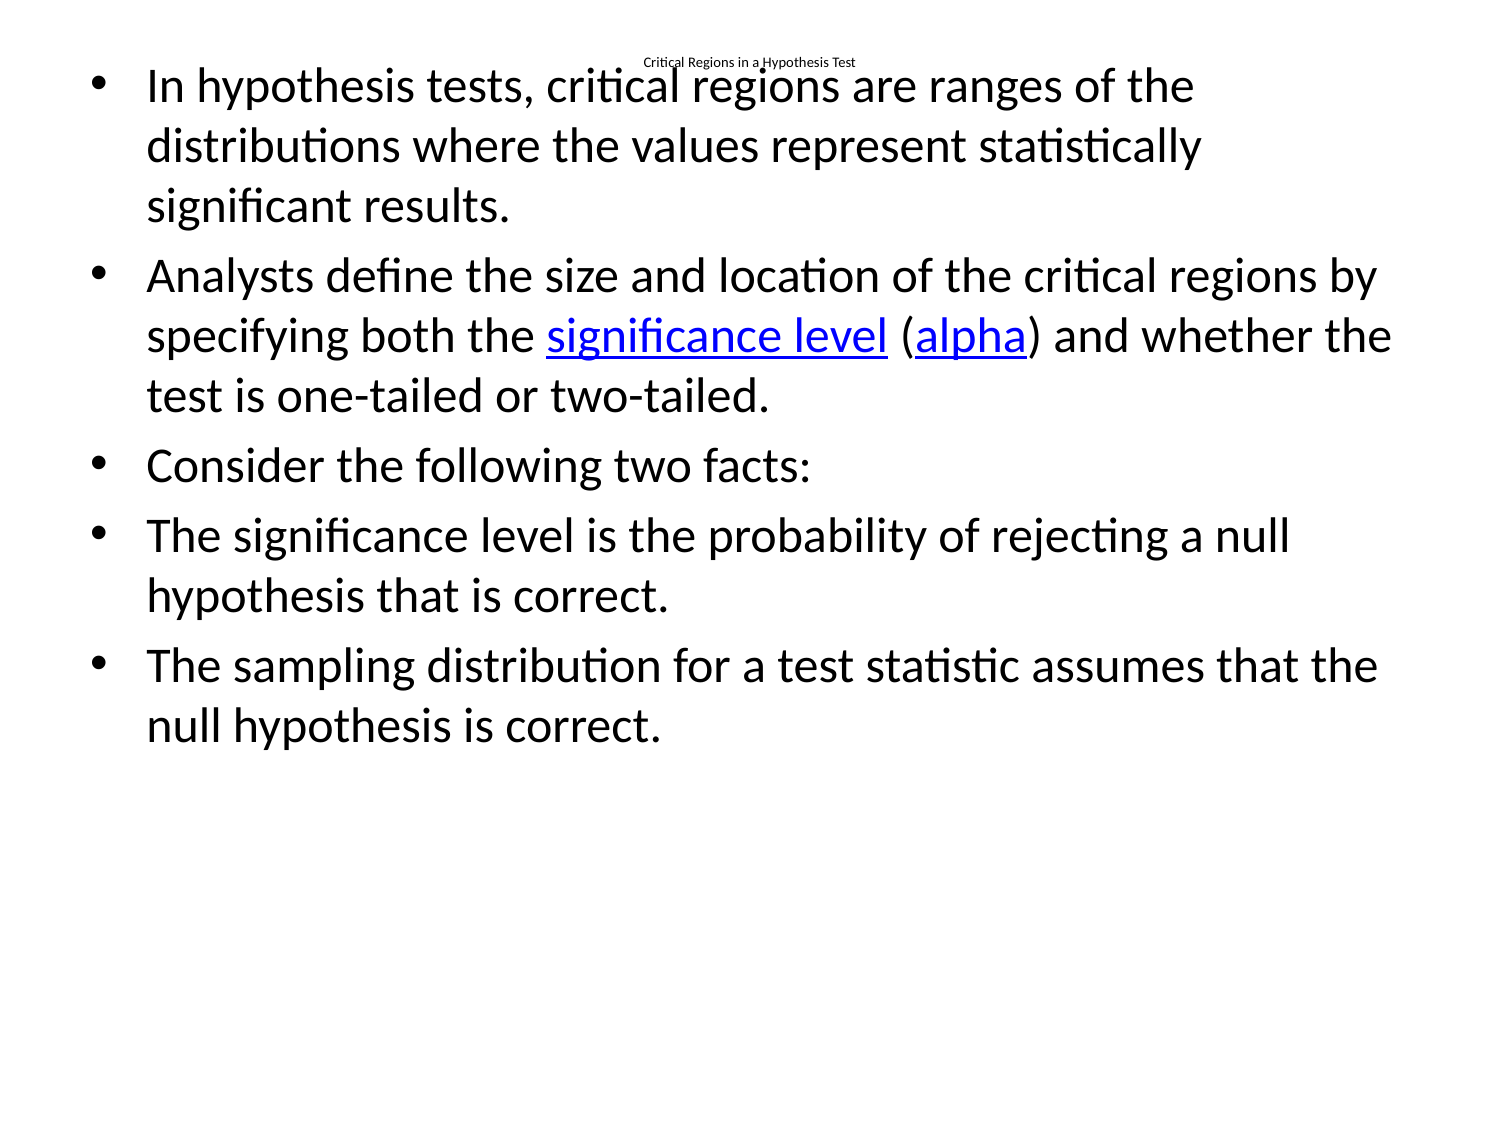

# Critical Regions in a Hypothesis Test
In hypothesis tests, critical regions are ranges of the distributions where the values represent statistically significant results.
Analysts define the size and location of the critical regions by specifying both the significance level (alpha) and whether the test is one-tailed or two-tailed.
Consider the following two facts:
The significance level is the probability of rejecting a null hypothesis that is correct.
The sampling distribution for a test statistic assumes that the null hypothesis is correct.